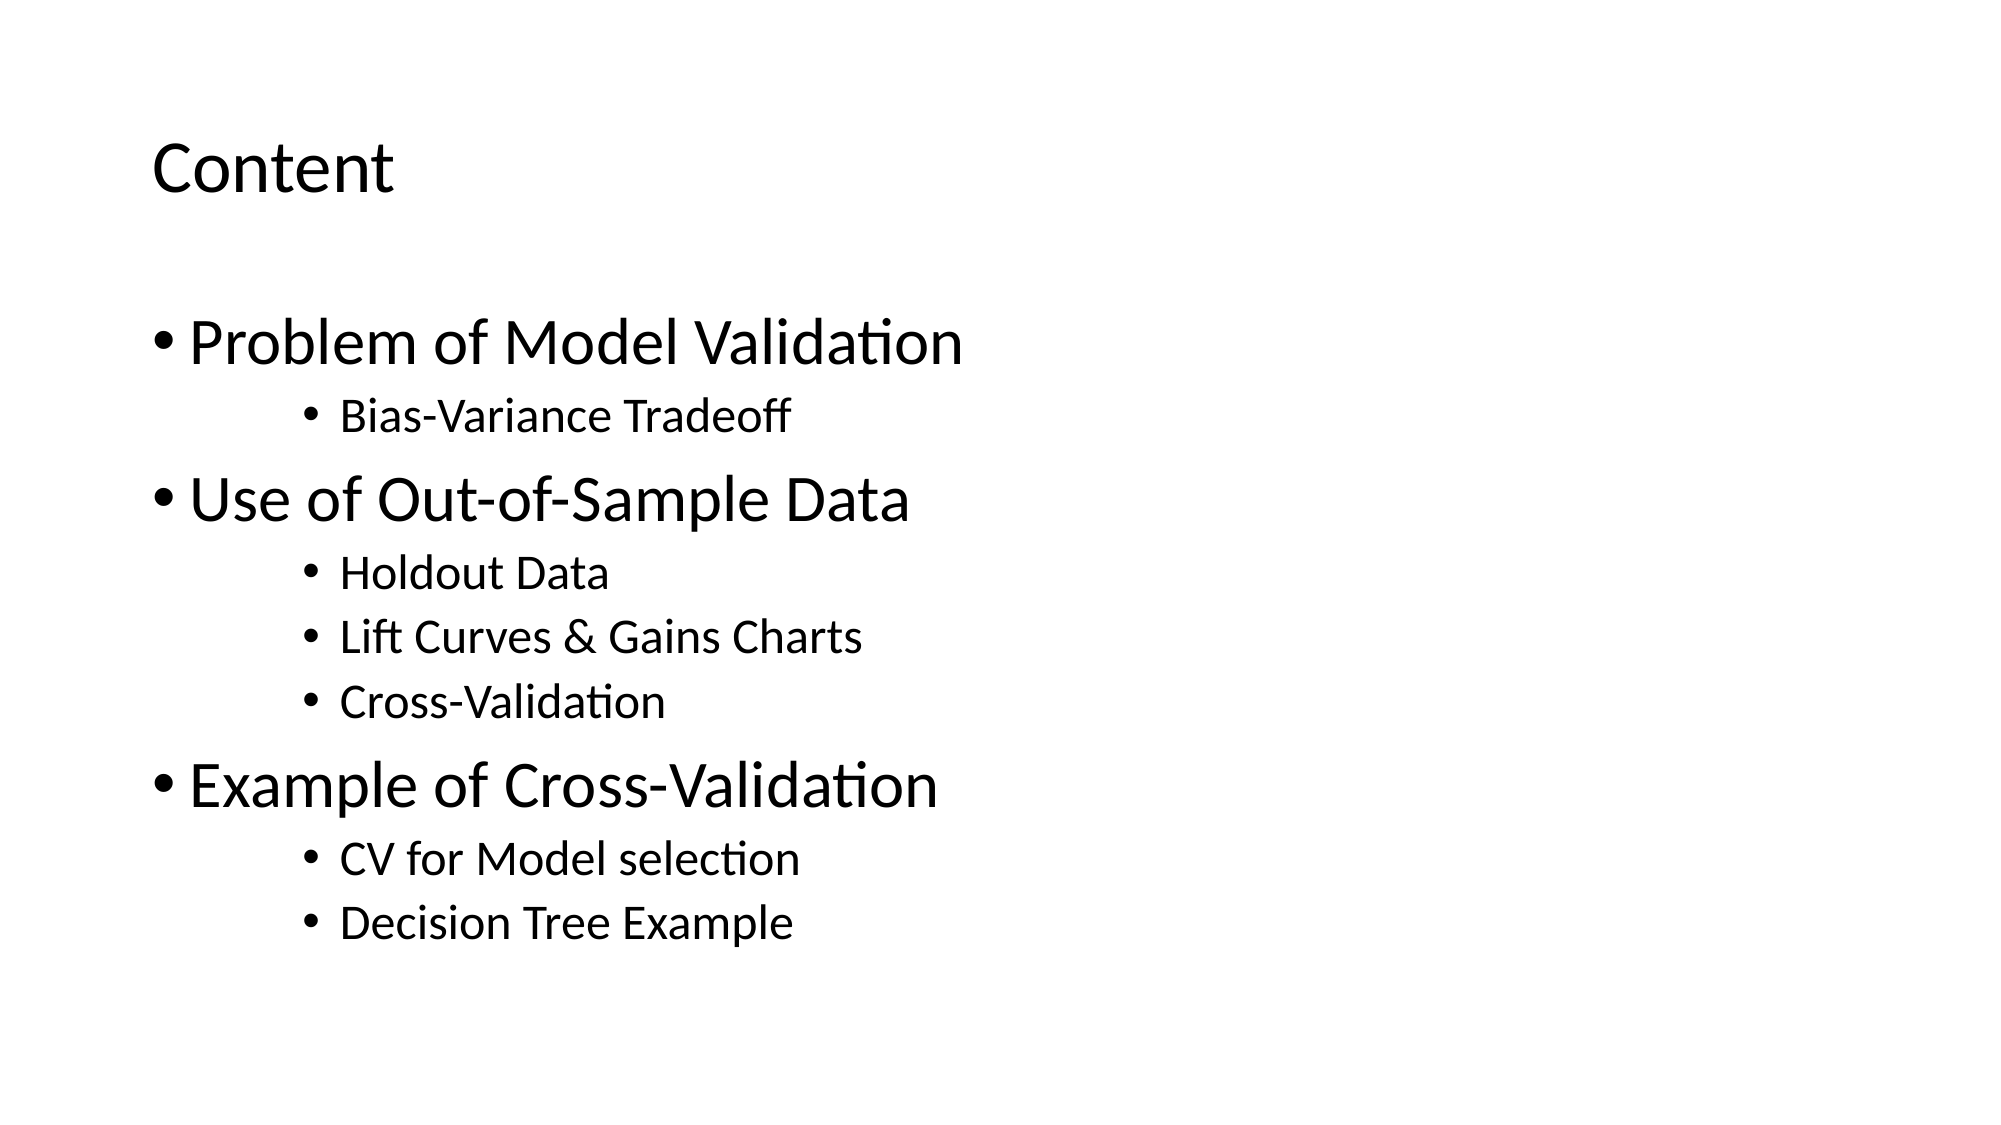

# Content
Problem of Model Validation
Bias-Variance Tradeoff
Use of Out-of-Sample Data
Holdout Data
Lift Curves & Gains Charts
Cross-Validation
Example of Cross-Validation
CV for Model selection
Decision Tree Example